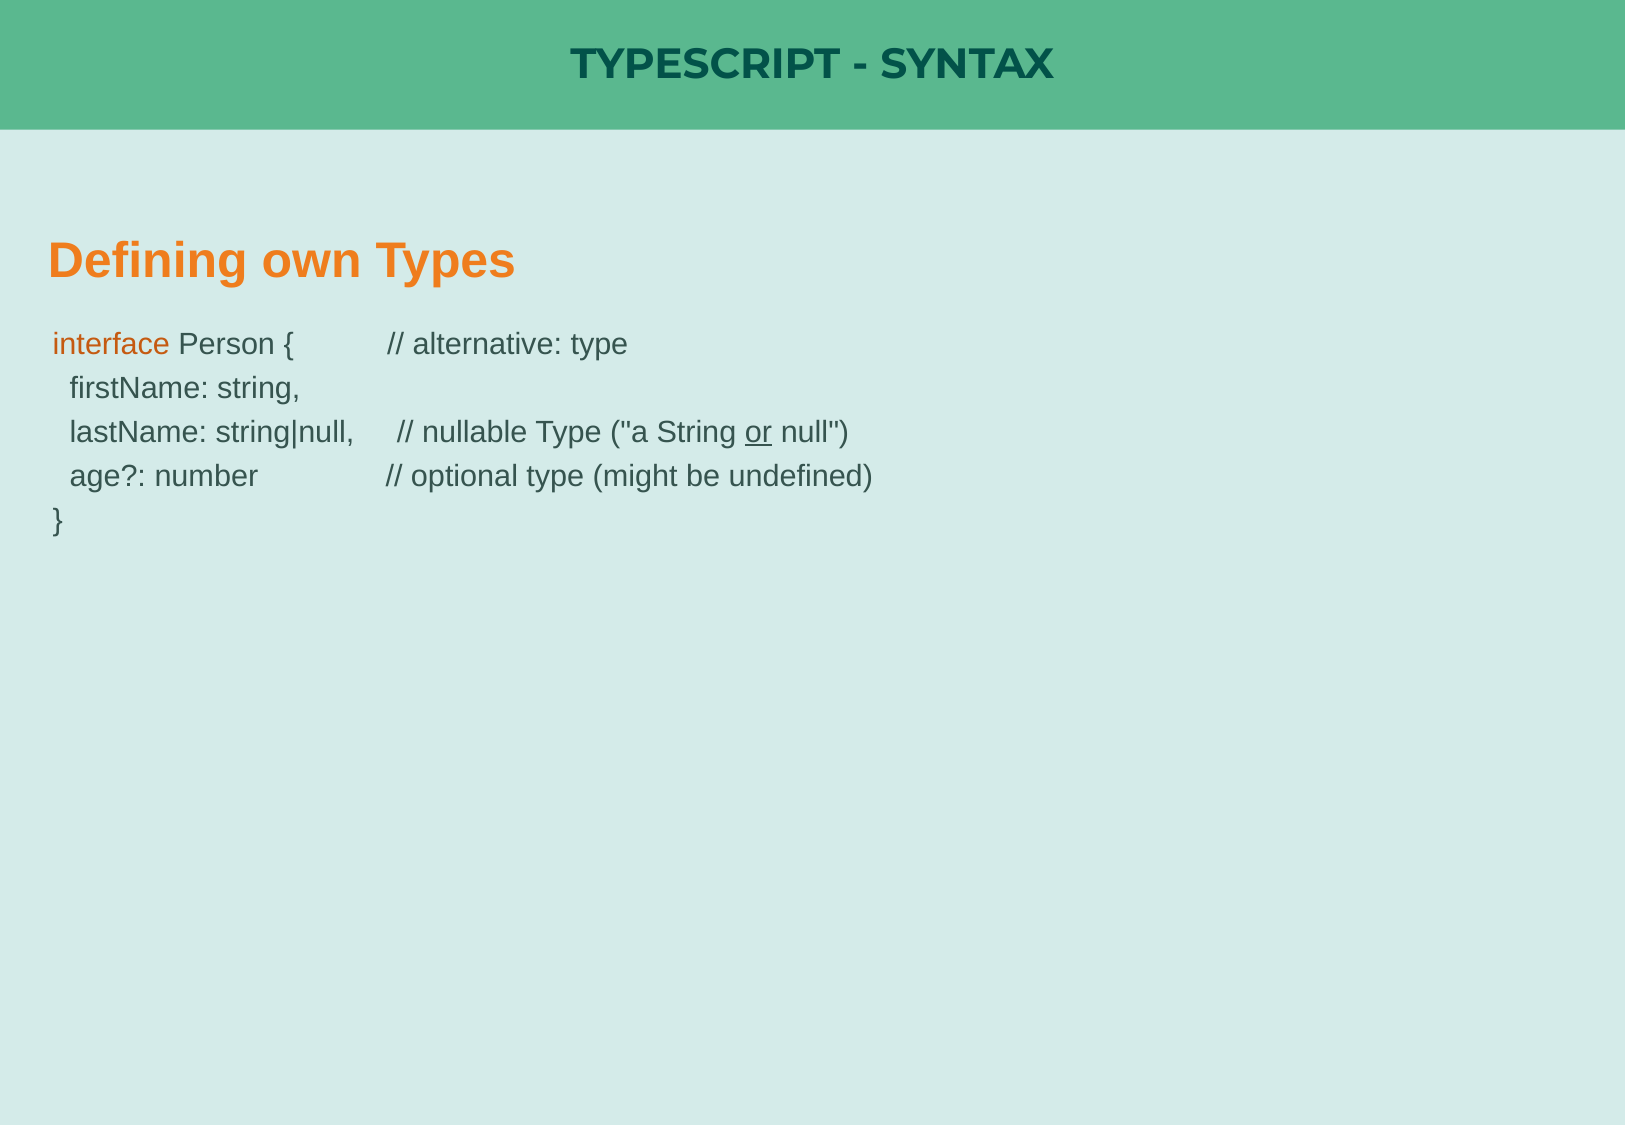

# Typescript - Syntax
Defining own Types
interface Person {           // alternative: type
  firstName: string,
  lastName: string|null,     // nullable Type ("a String or null")
  age?: number               // optional type (might be undefined)
}